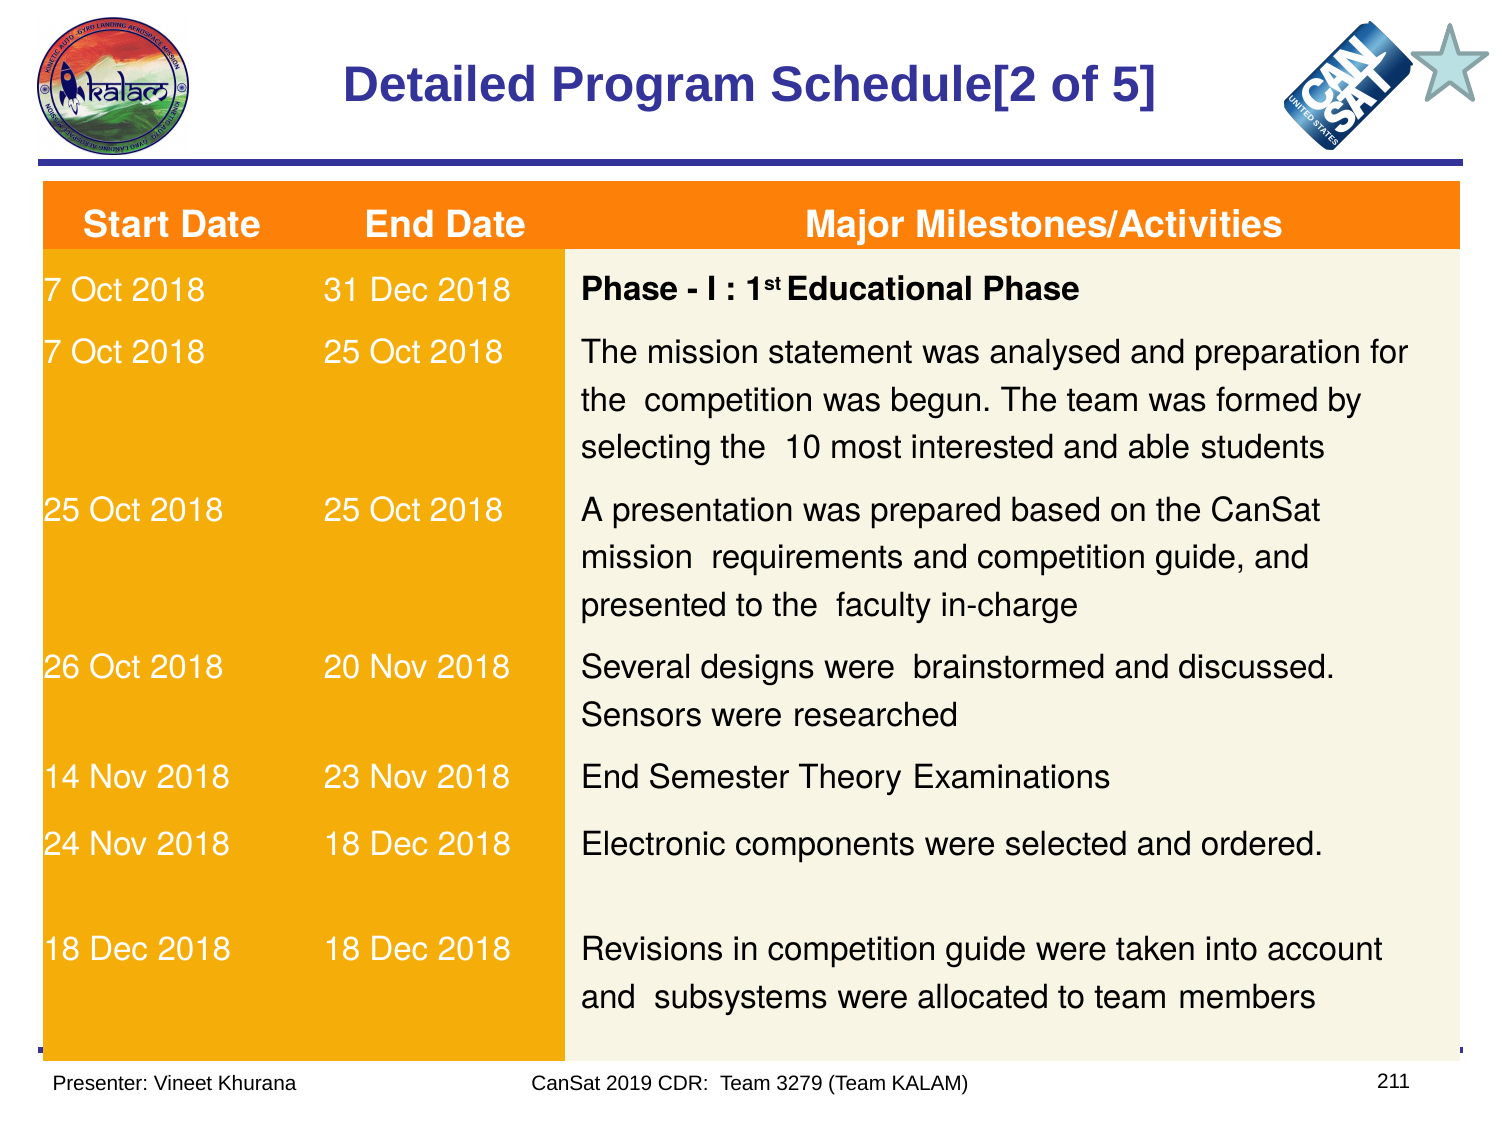

# Detailed Program Schedule[2 of 5]

| Start Date | End Date | Major Milestones/Activities |
| --- | --- | --- |
| 7 Oct 2018 | 31 Dec 2018 | Phase - I : 1st Educational Phase |
| 7 Oct 2018 | 25 Oct 2018 | The mission statement was analysed and preparation for the  competition was begun. The team was formed by selecting the  10 most interested and able students |
| 25 Oct 2018 | 25 Oct 2018 | A presentation was prepared based on the CanSat mission  requirements and competition guide, and presented to the  faculty in-charge |
| 26 Oct 2018 | 20 Nov 2018 | Several designs were  brainstormed and discussed. Sensors were researched |
| 14 Nov 2018 | 23 Nov 2018 | End Semester Theory Examinations |
| 24 Nov 2018 | 18 Dec 2018 | Electronic components were selected and ordered. |
| 18 Dec 2018 | 18 Dec 2018 | Revisions in competition guide were taken into account and  subsystems were allocated to team members |
211
Presenter: Vineet Khurana
CanSat 2019 CDR:  Team 3279 (Team KALAM)